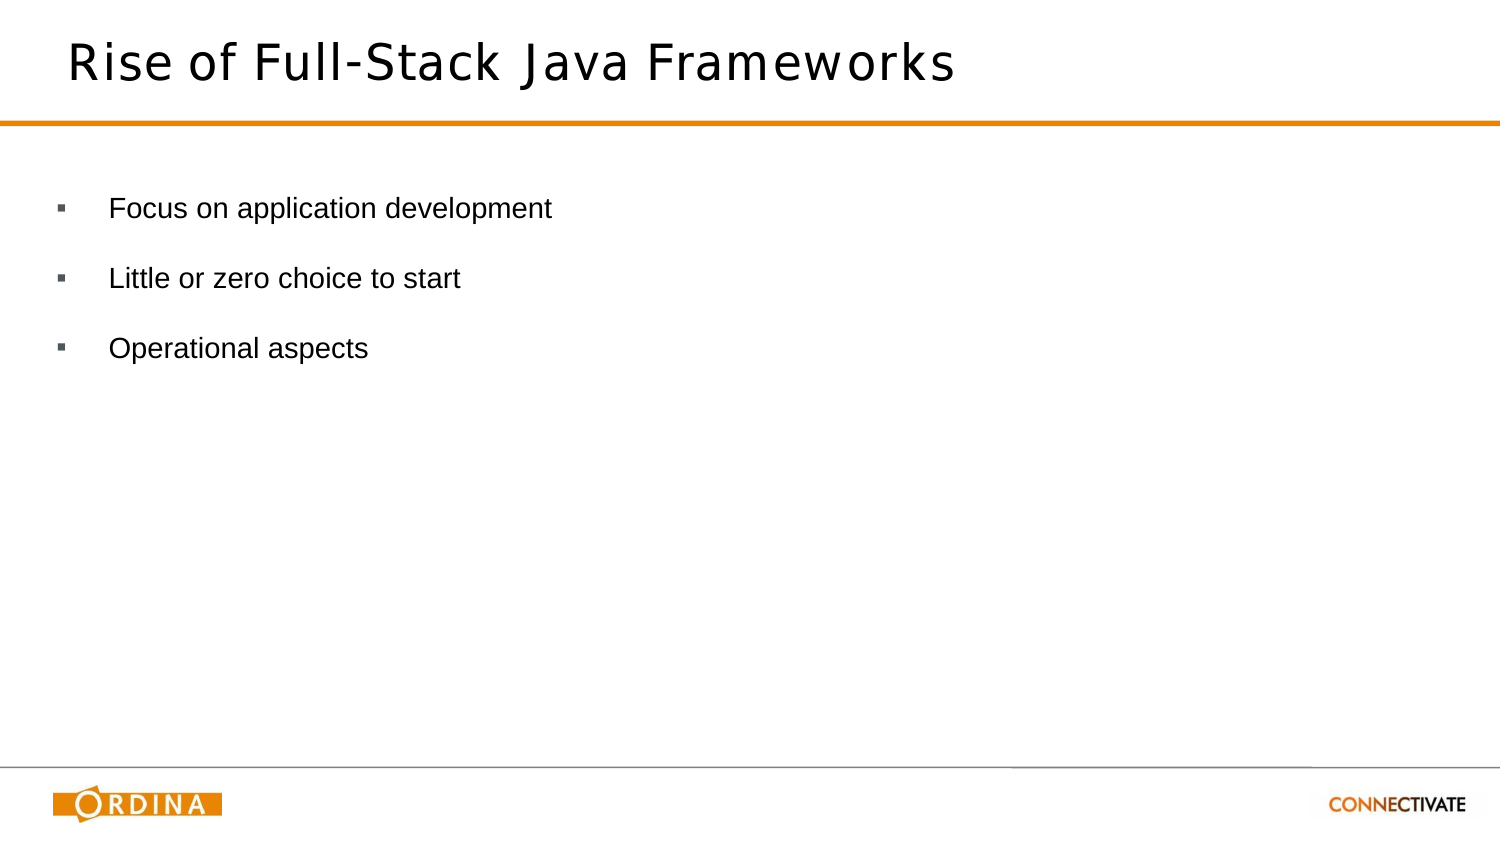

# Rise of Full-Stack Java Frameworks
Focus on application development
Little or zero choice to start
Operational aspects